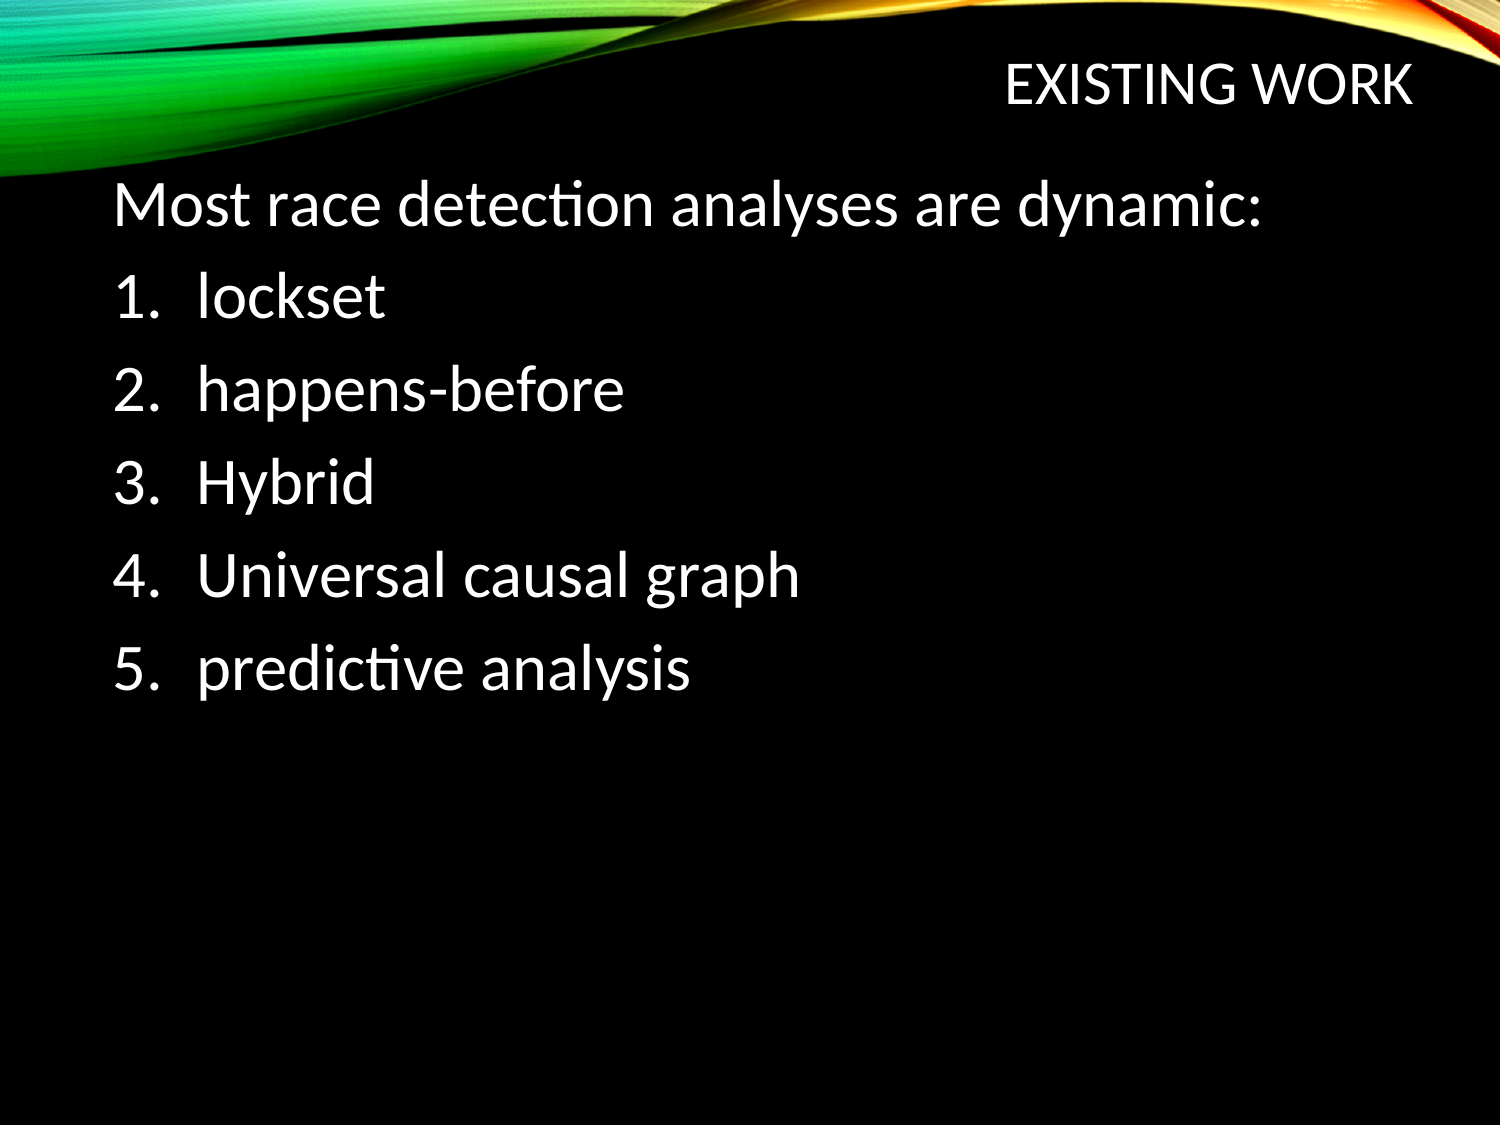

# Existing work
Most race detection analyses are dynamic:
lockset
happens-before
Hybrid
Universal causal graph
predictive analysis